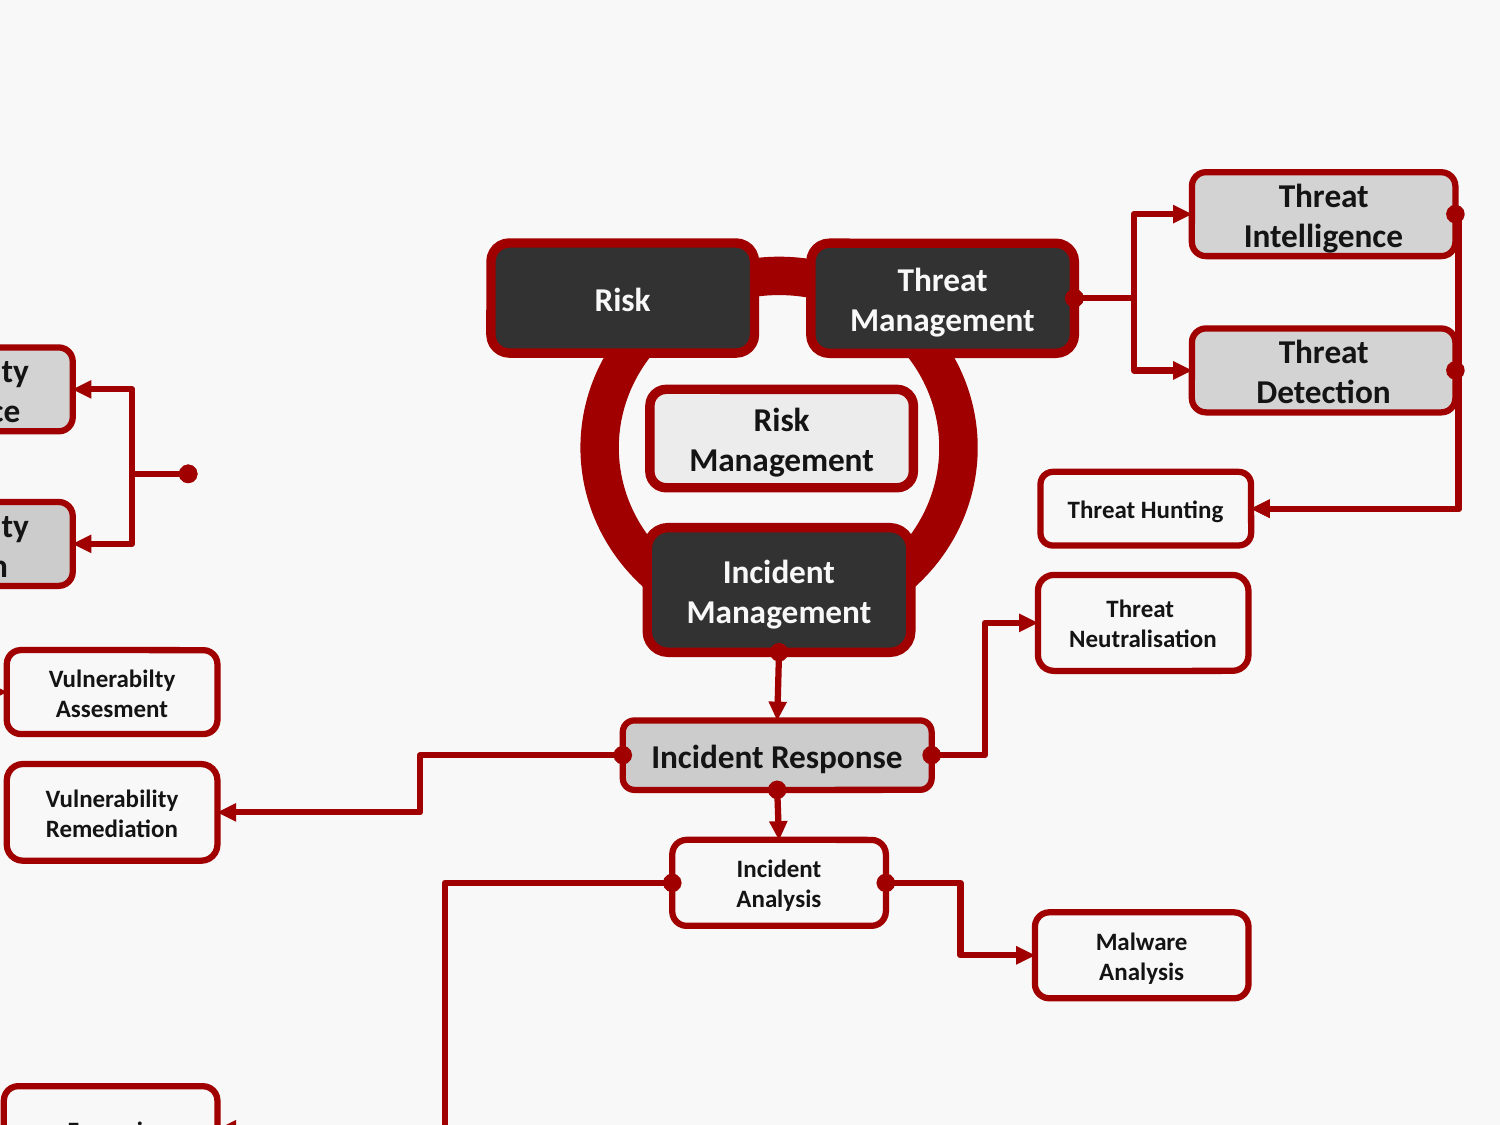

Triptyque Risques
Threat Intelligence
Risk
Threat Management

Threat Detection
Vulnerability
Intelligence
Risk
Management
Threat Hunting
Vulnerability
Detection
Incident Management
Threat
Neutralisation
Vulnerabilty Assesment
Incident Response
Vulnerability
Remediation
Incident
Analysis
Malware Analysis
Forensic